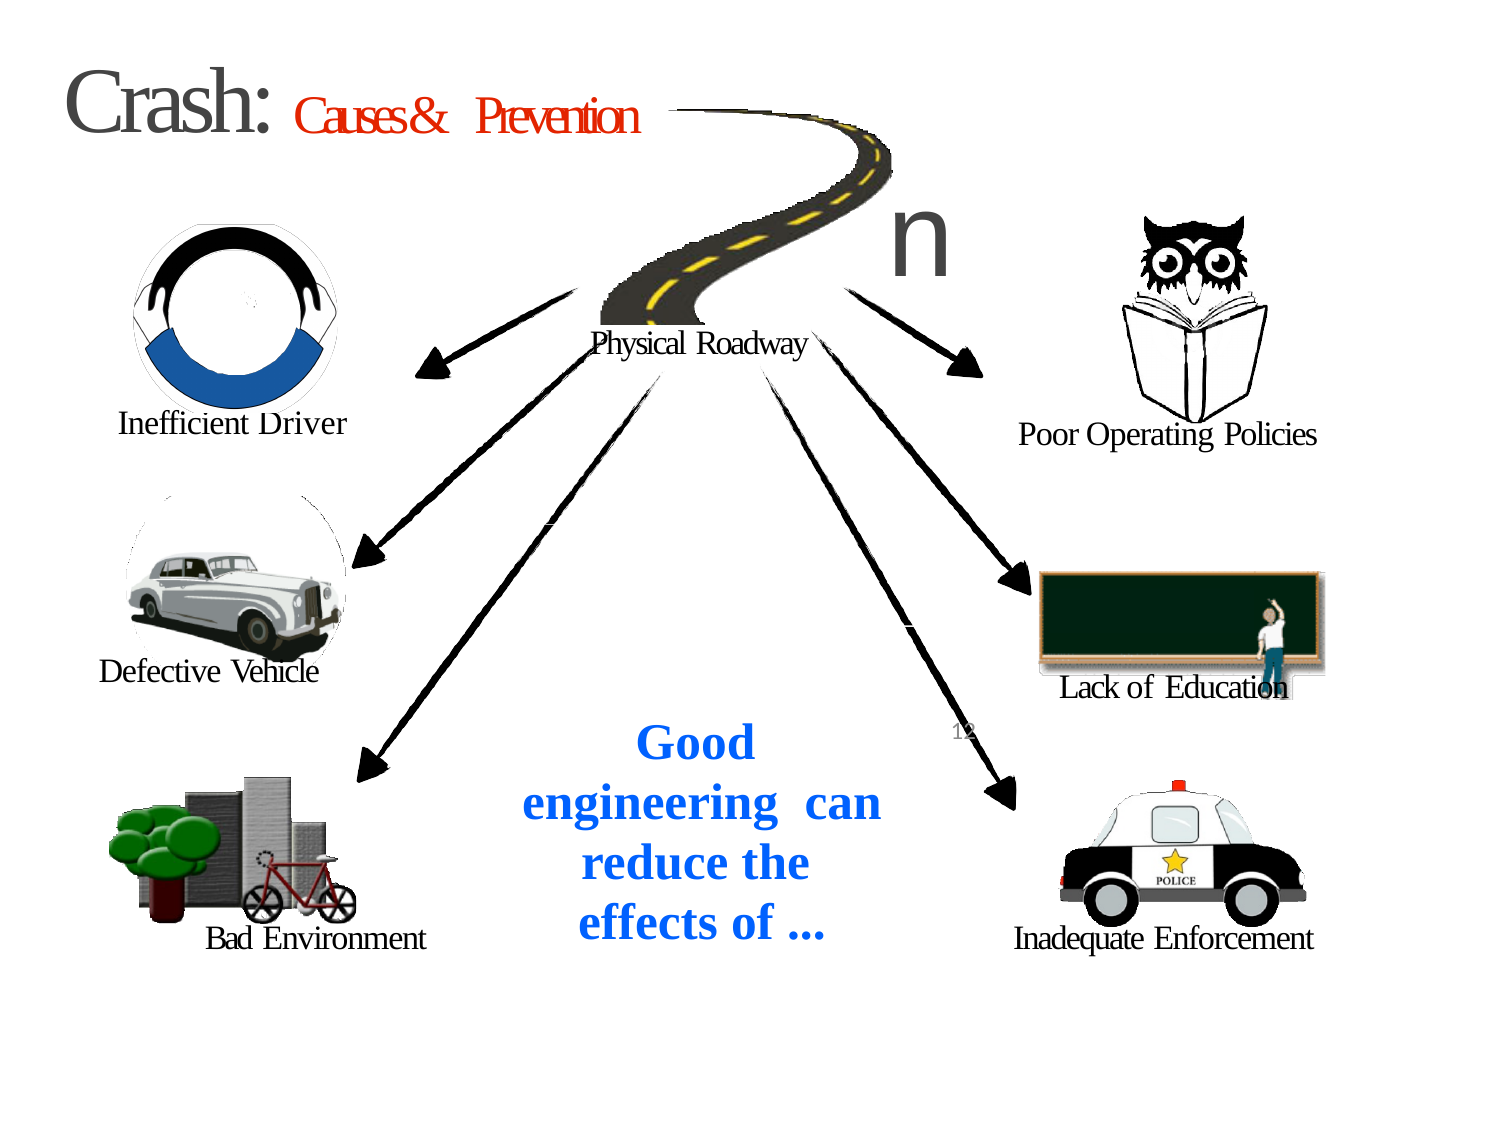

Prevention

# Crash: Causes & Prevention

Physical Roadway
Inefficient Driver
Poor Operating Policies

Defective Vehicle
Lack of Education
Good  engineering  can reduce the  effects of ...
12

Bad Environment
Inadequate Enforcement